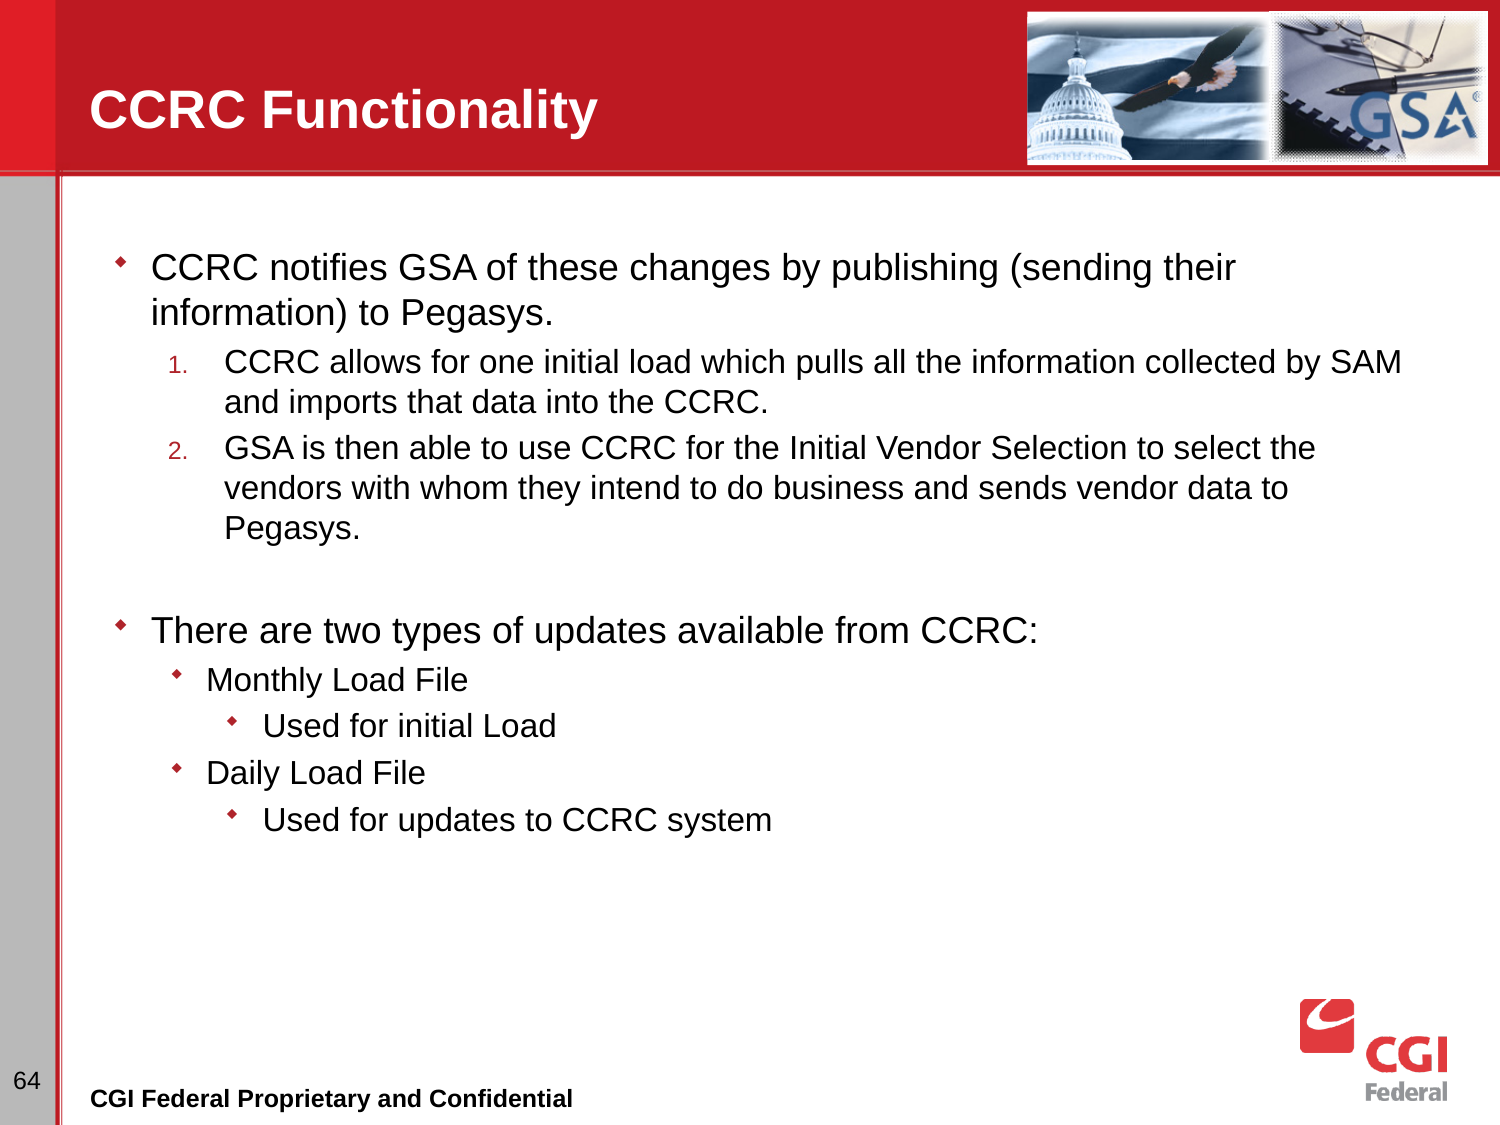

# CCRC Functionality
CCRC notifies GSA of these changes by publishing (sending their information) to Pegasys.
CCRC allows for one initial load which pulls all the information collected by SAM and imports that data into the CCRC.
GSA is then able to use CCRC for the Initial Vendor Selection to select the vendors with whom they intend to do business and sends vendor data to Pegasys.

There are two types of updates available from CCRC:
Monthly Load File
Used for initial Load
Daily Load File
Used for updates to CCRC system

64
CGI Federal Proprietary and Confidential